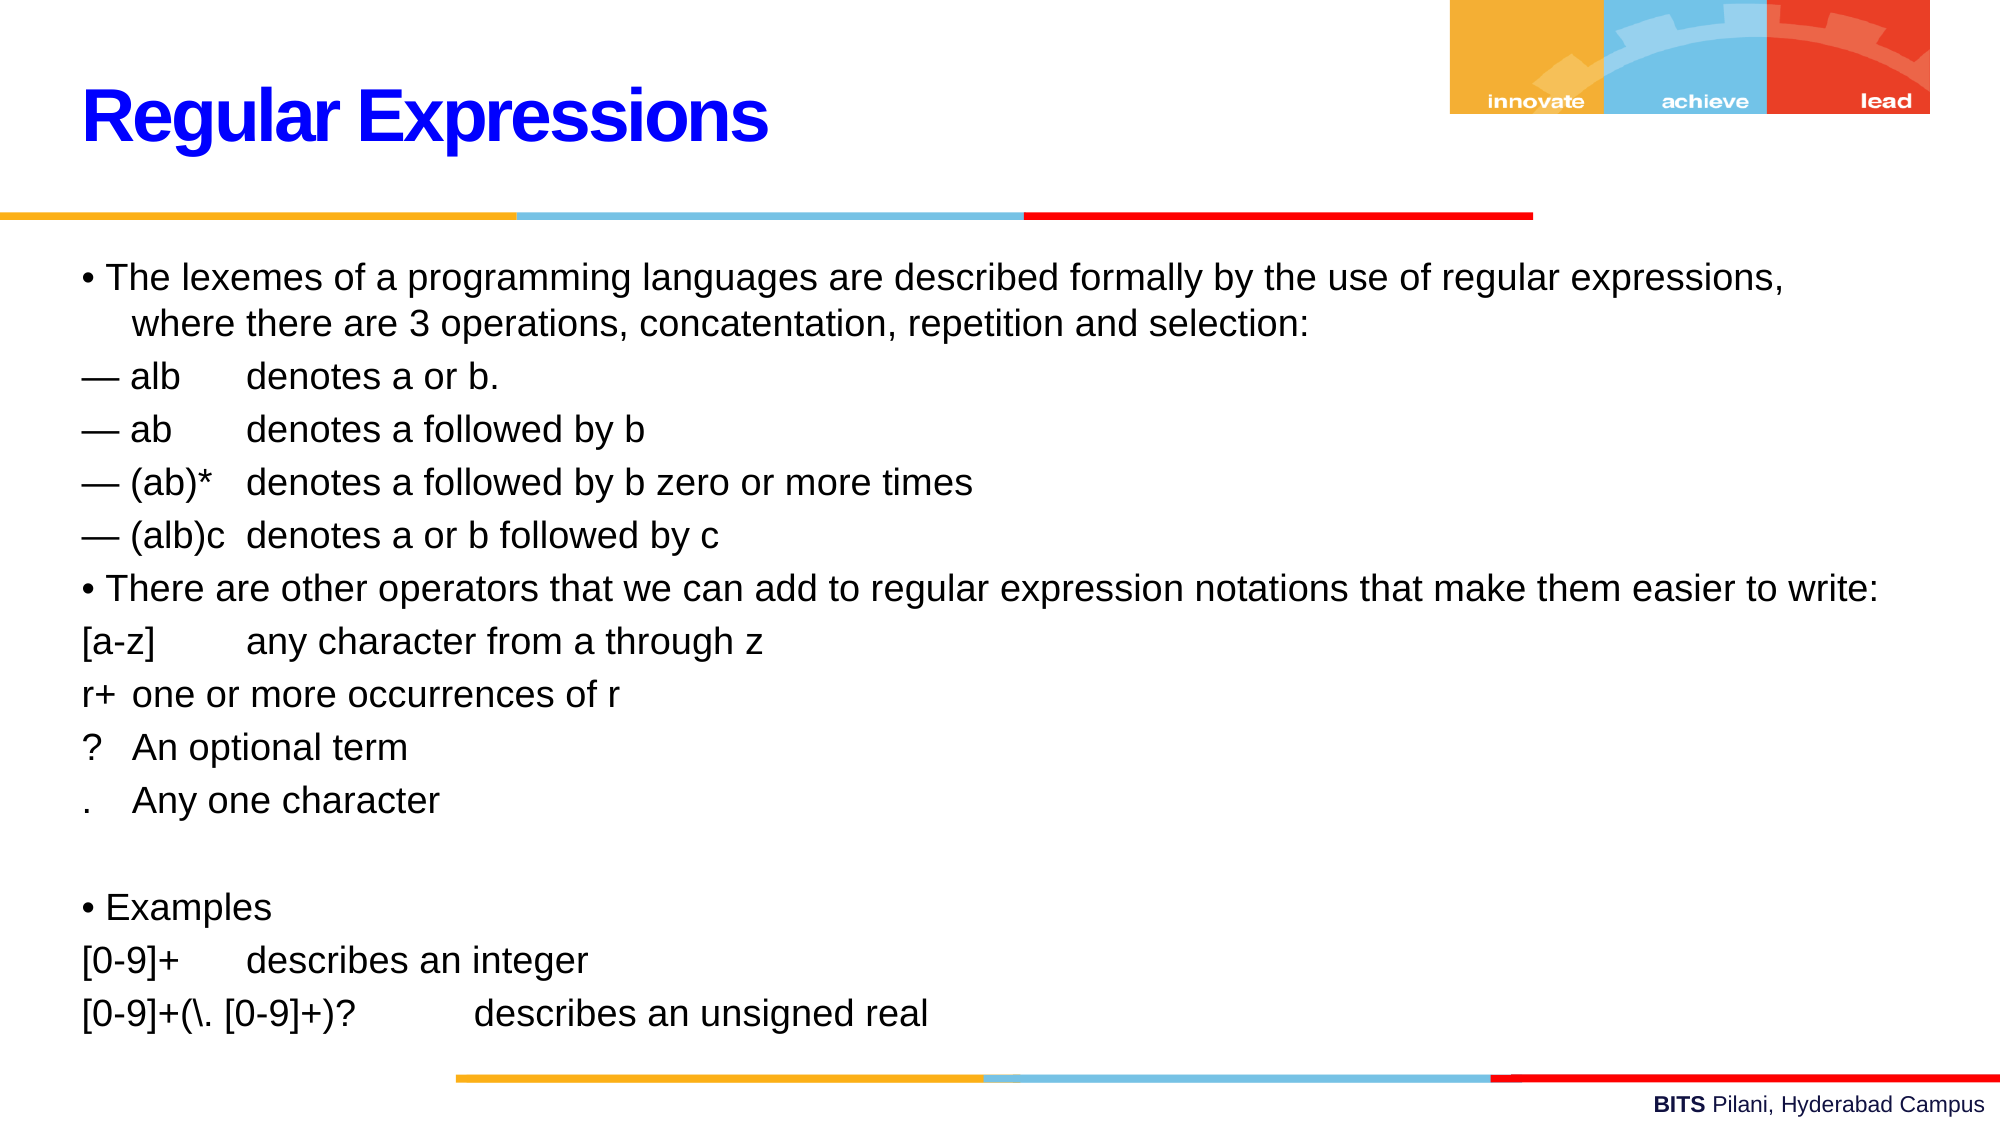

Regular Expressions
• The lexemes of a programming languages are described formally by the use of regular expressions, where there are 3 operations, concatentation, repetition and selection:
— alb 		denotes a or b.
— ab 		denotes a followed by b
— (ab)* 	denotes a followed by b zero or more times
— (alb)c 	denotes a or b followed by c
• There are other operators that we can add to regular expression notations that make them easier to write:
[a-z] 	any character from a through z
r+ 		one or more occurrences of r
? 		An optional term
. 		Any one character

• Examples
[0-9]+ 		describes an integer
[0-9]+(\. [0-9]+)? 	describes an unsigned real